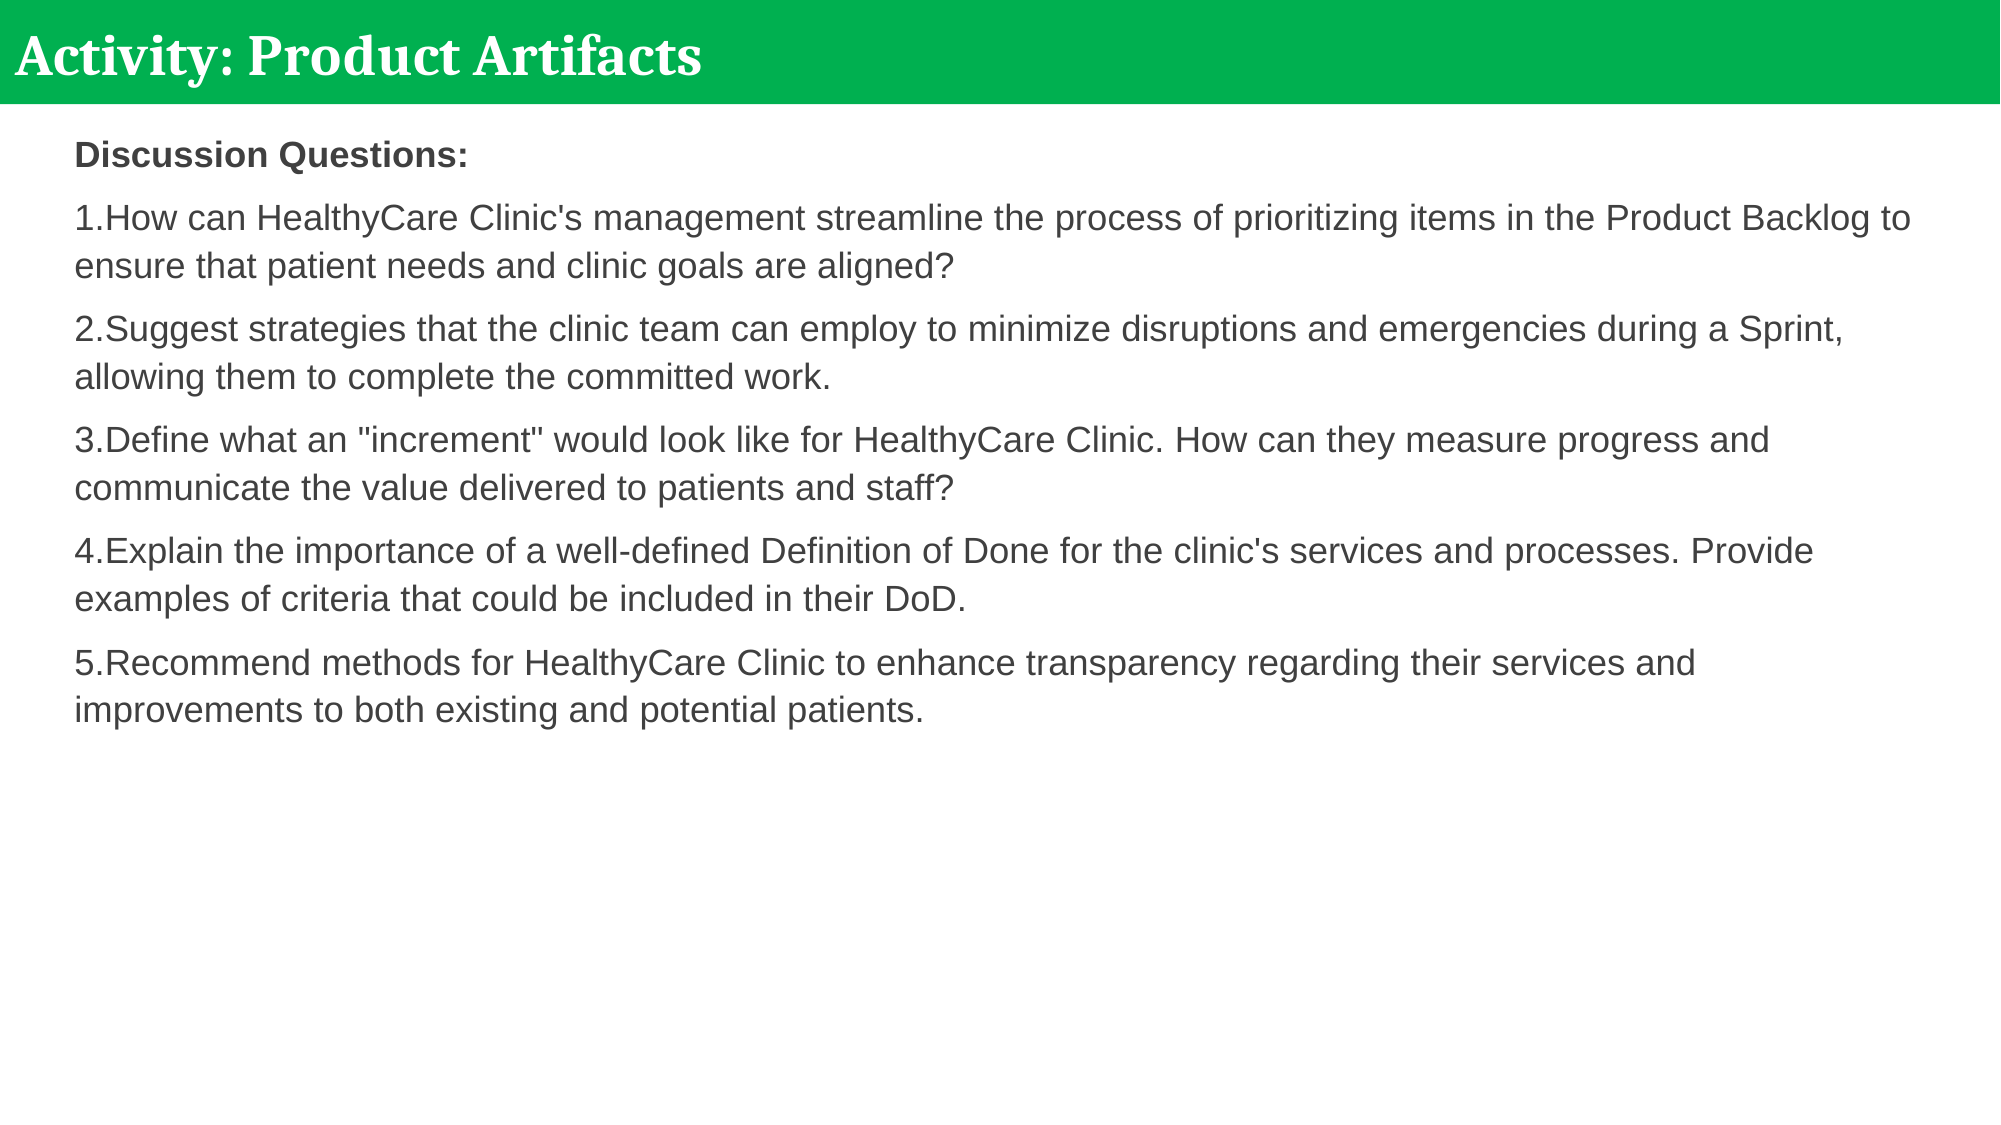

# Activity: Product Artifacts
Discussion Questions:
How can HealthyCare Clinic's management streamline the process of prioritizing items in the Product Backlog to ensure that patient needs and clinic goals are aligned?
Suggest strategies that the clinic team can employ to minimize disruptions and emergencies during a Sprint, allowing them to complete the committed work.
Define what an "increment" would look like for HealthyCare Clinic. How can they measure progress and communicate the value delivered to patients and staff?
Explain the importance of a well-defined Definition of Done for the clinic's services and processes. Provide examples of criteria that could be included in their DoD.
Recommend methods for HealthyCare Clinic to enhance transparency regarding their services and improvements to both existing and potential patients.